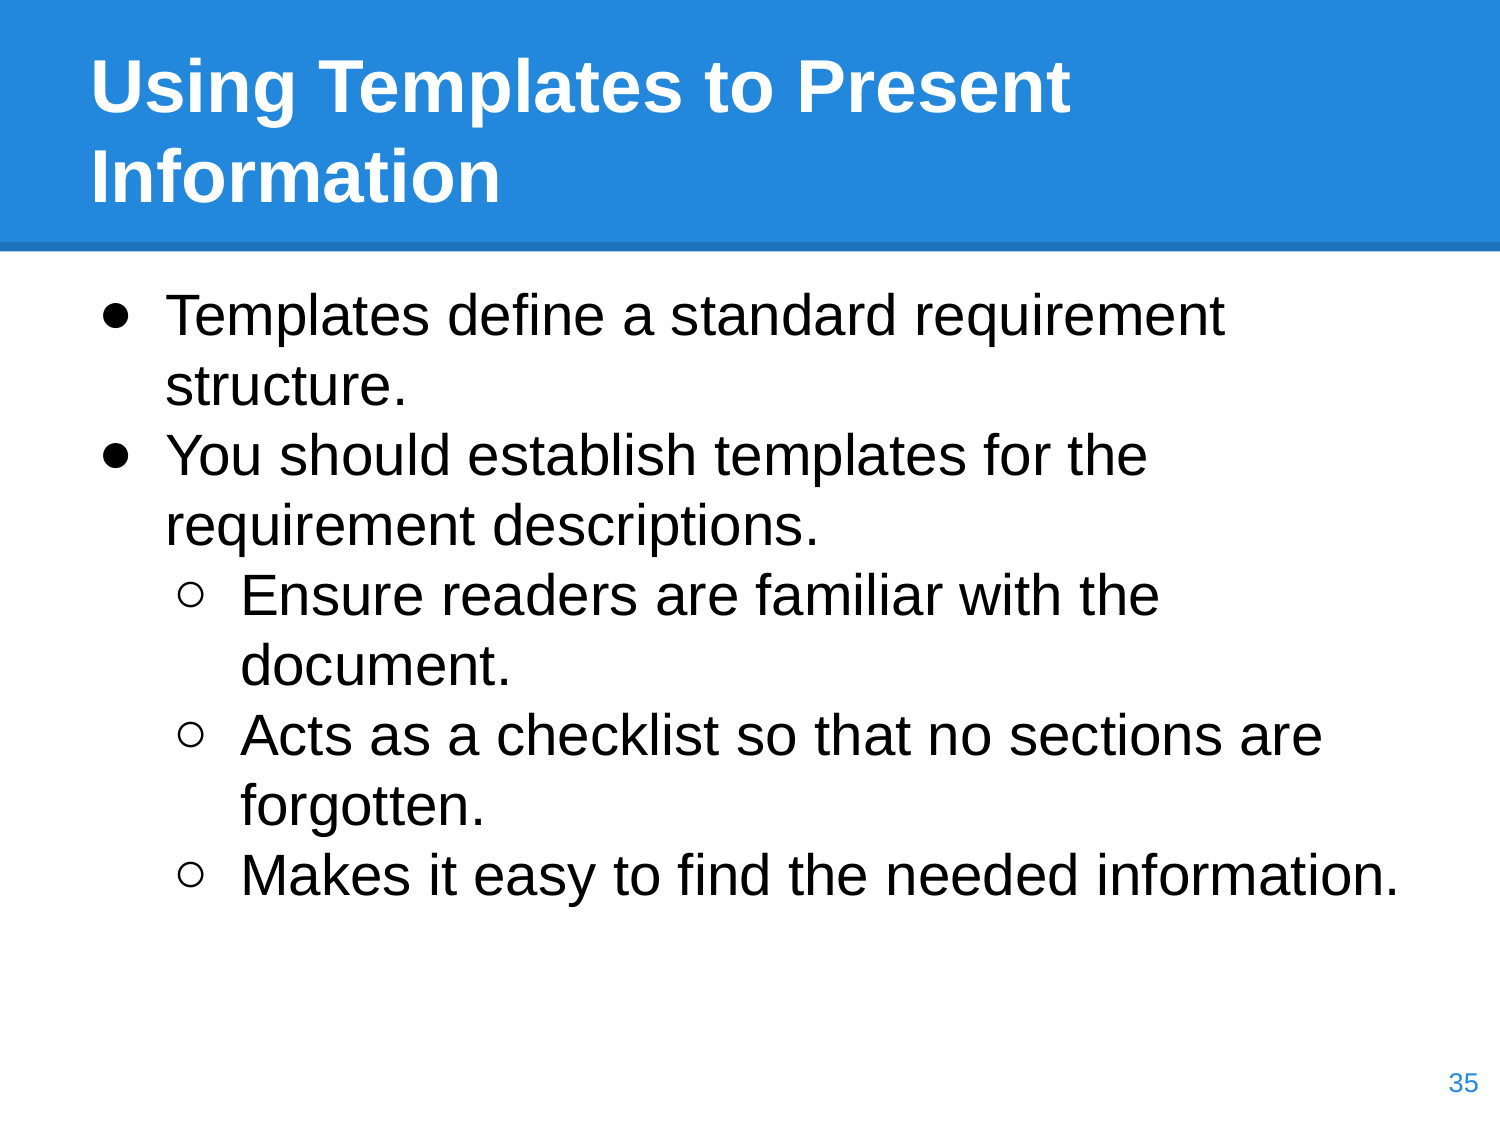

# Using Templates to Present Information
Templates define a standard requirement structure.
You should establish templates for the requirement descriptions.
Ensure readers are familiar with the document.
Acts as a checklist so that no sections are forgotten.
Makes it easy to find the needed information.
35